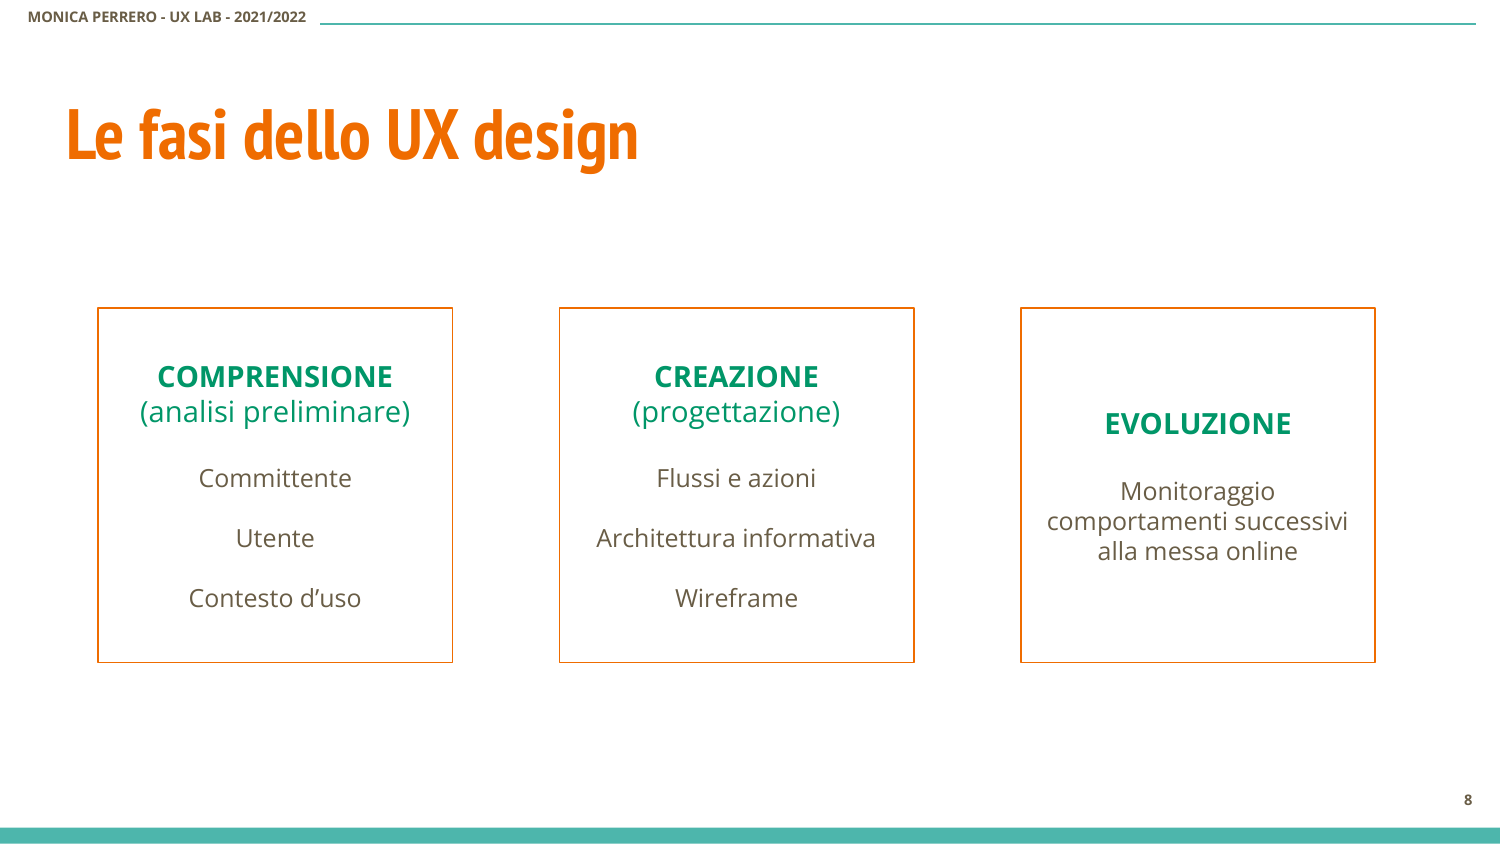

# Le fasi dello UX design
COMPRENSIONE
(analisi preliminare)

Committente

Utente

Contesto d’uso
CREAZIONE
(progettazione)

Flussi e azioni

Architettura informativa

Wireframe
EVOLUZIONE

Monitoraggio comportamenti successivi alla messa online
8